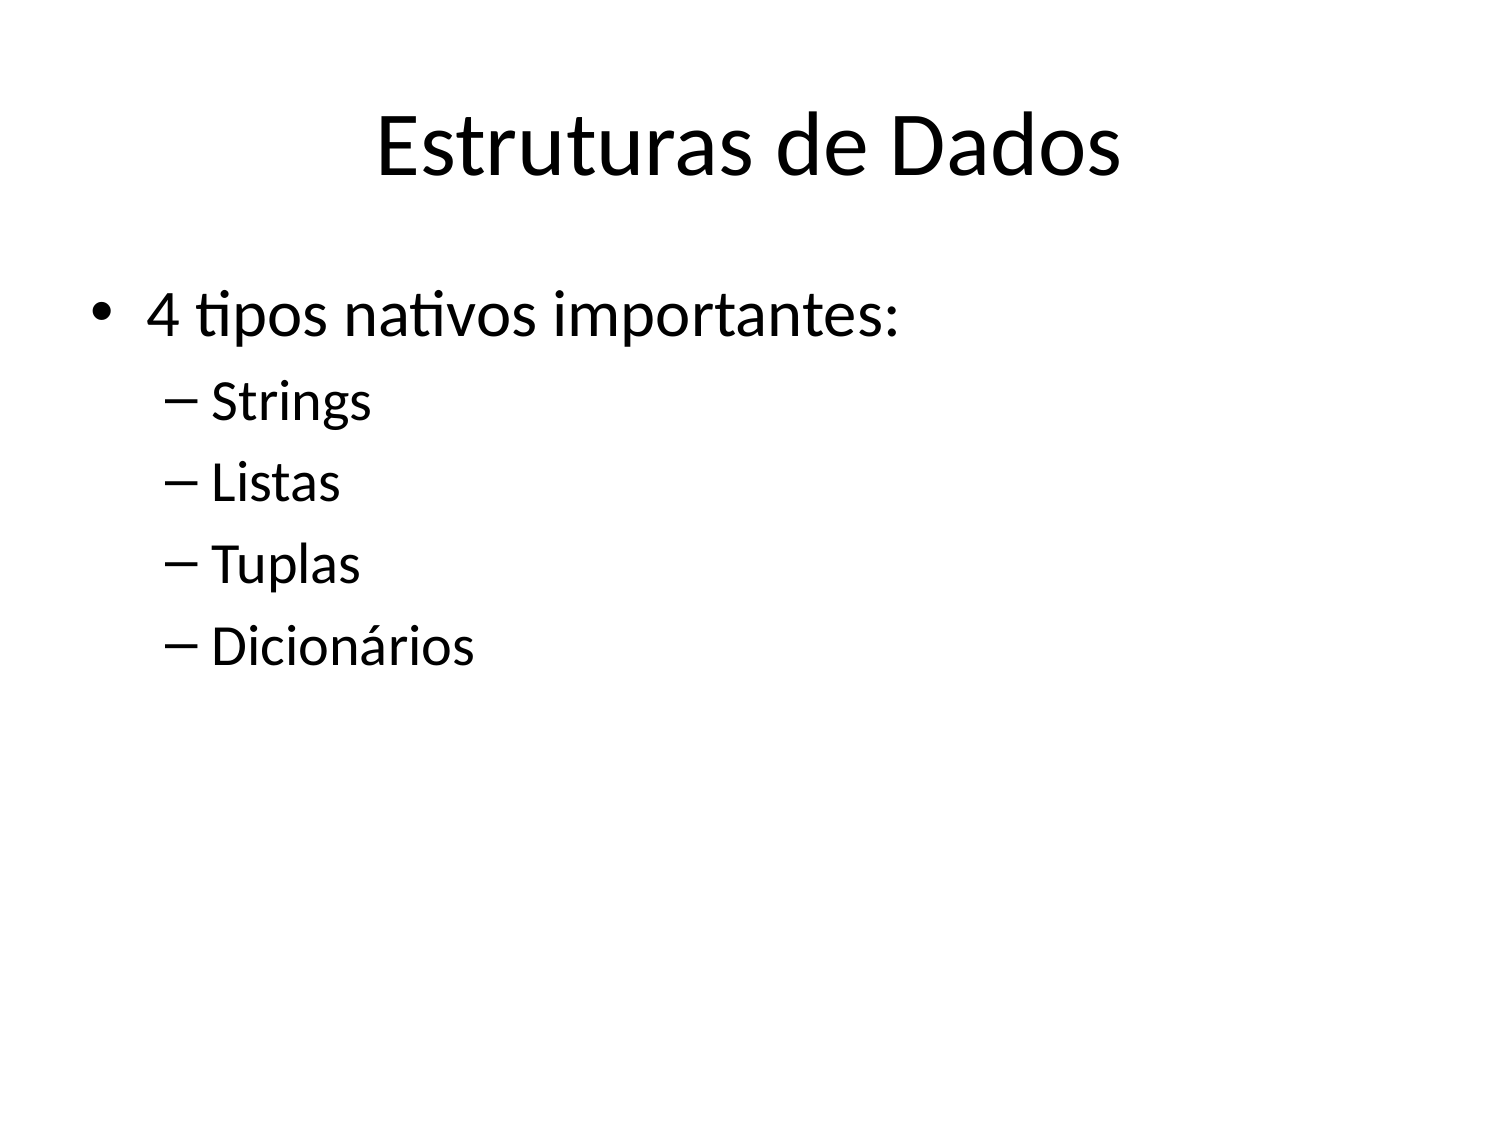

# Estruturas de Dados
4 tipos nativos importantes:
Strings
Listas
Tuplas
Dicionários